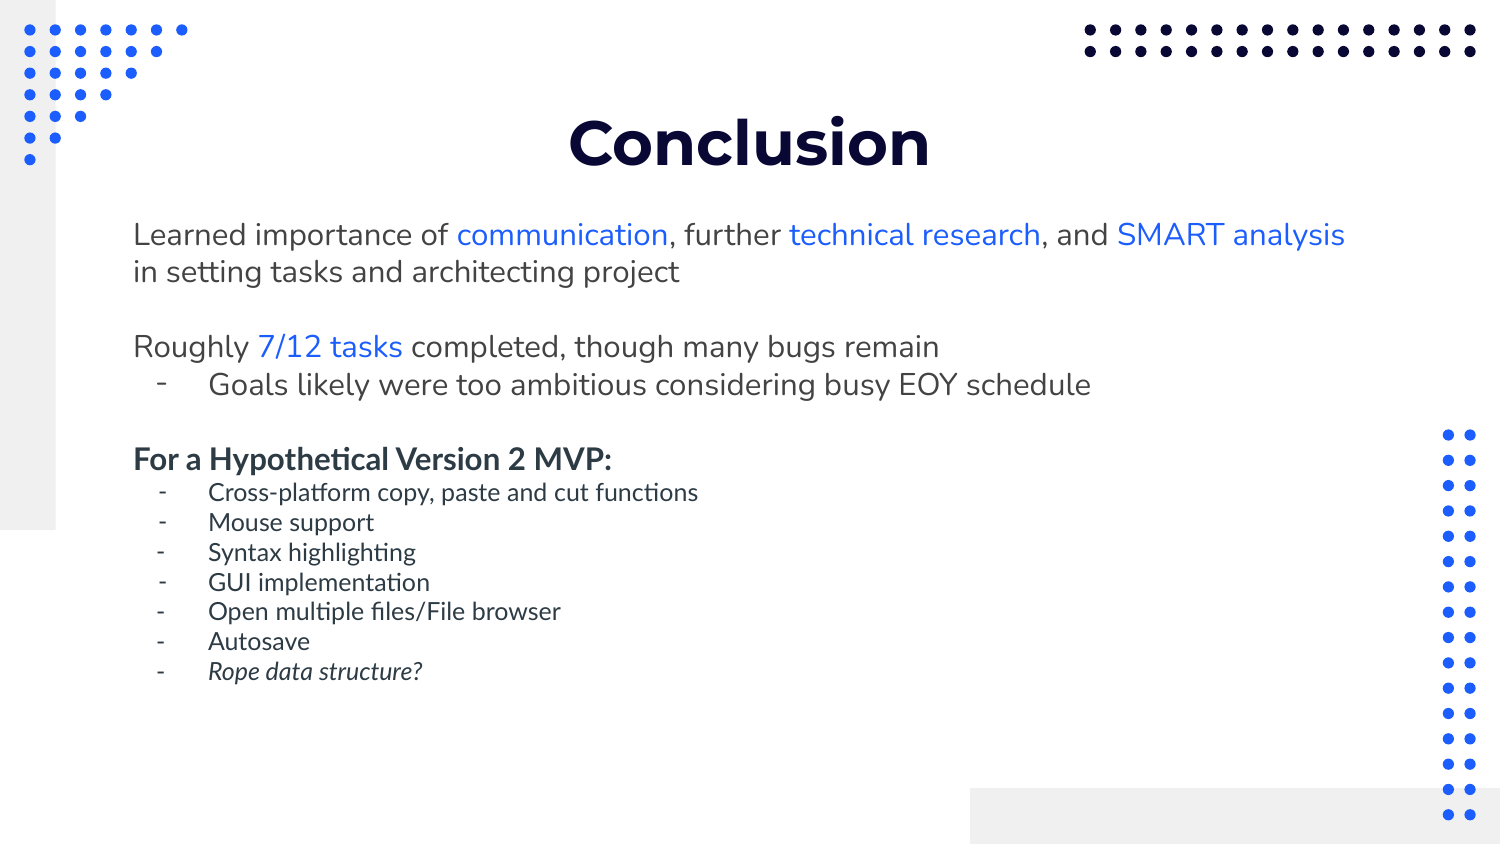

# Conclusion
Learned importance of communication, further technical research, and SMART analysis in setting tasks and architecting project

Roughly 7/12 tasks completed, though many bugs remain
Goals likely were too ambitious considering busy EOY schedule

For a Hypothetical Version 2 MVP:
Cross-platform copy, paste and cut functions
Mouse support
Syntax highlighting
GUI implementation
Open multiple files/File browser
Autosave
Rope data structure?